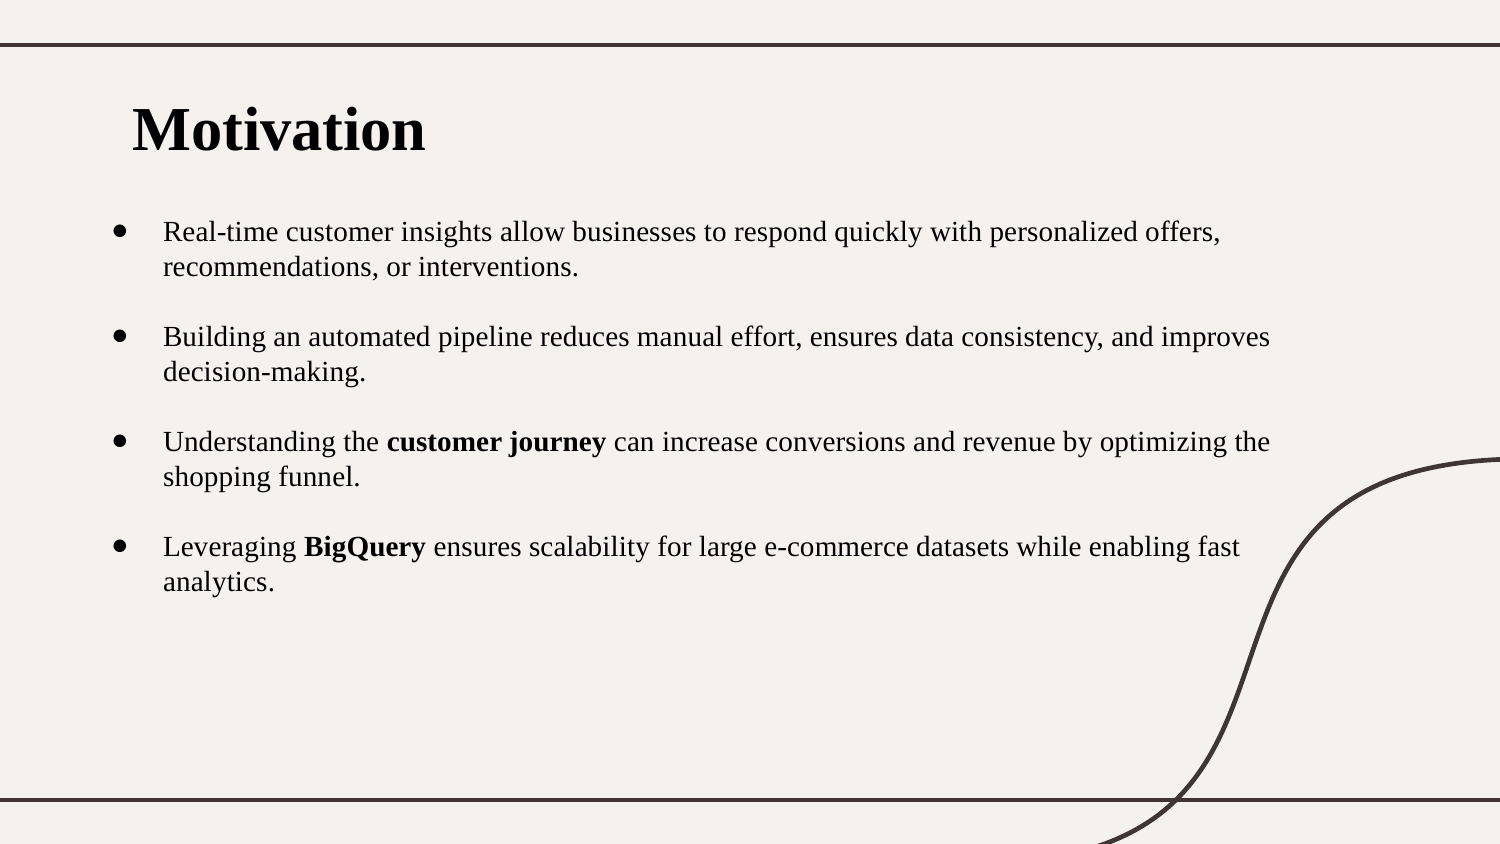

# Motivation
Real-time customer insights allow businesses to respond quickly with personalized offers, recommendations, or interventions.
Building an automated pipeline reduces manual effort, ensures data consistency, and improves decision-making.
Understanding the customer journey can increase conversions and revenue by optimizing the shopping funnel.
Leveraging BigQuery ensures scalability for large e-commerce datasets while enabling fast analytics.